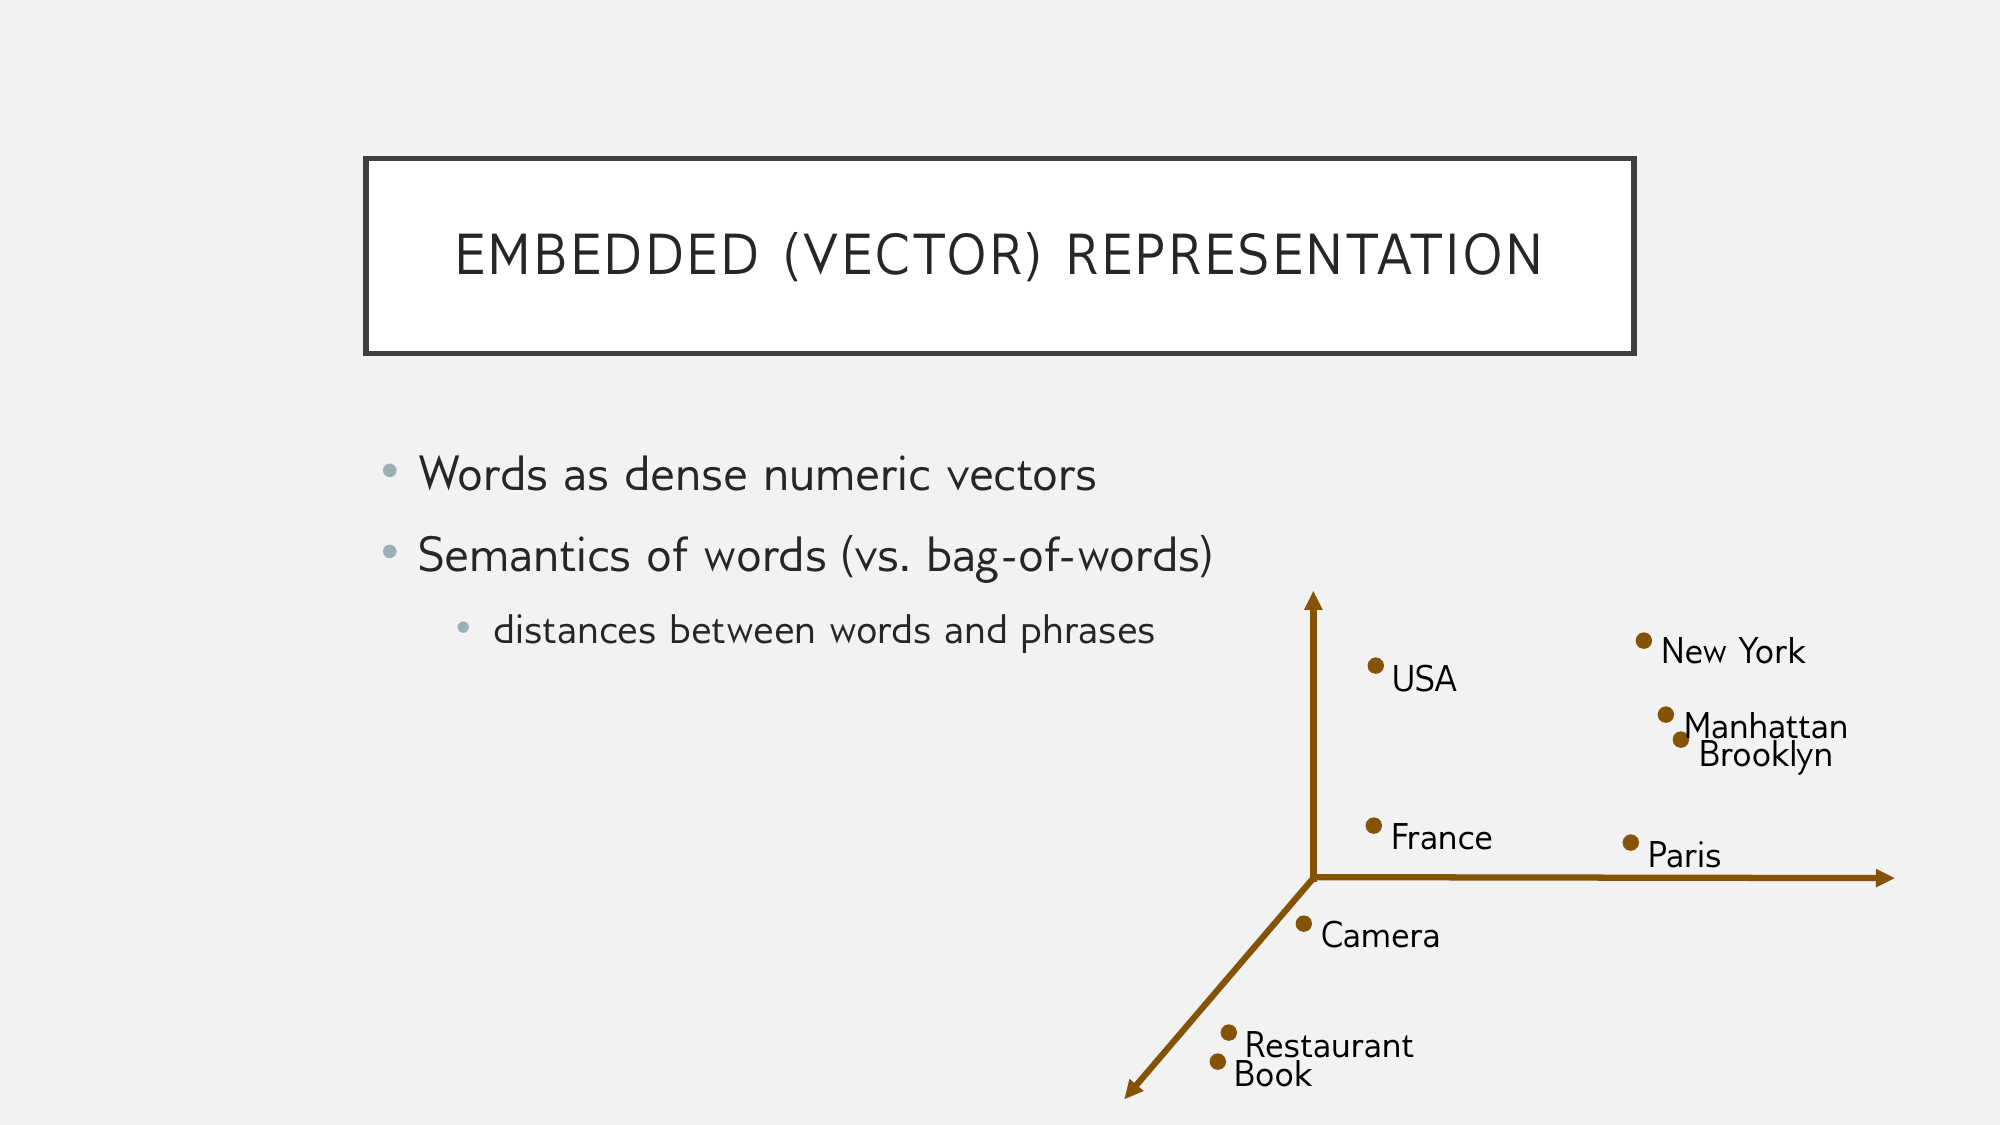

# Embedded (Vector) Representation
Words as dense numeric vectors
Semantics of words (vs. bag-of-words)
distances between words and phrases
New York

USA

Manhattan

Brooklyn

France

Paris

Camera

Restaurant

Book